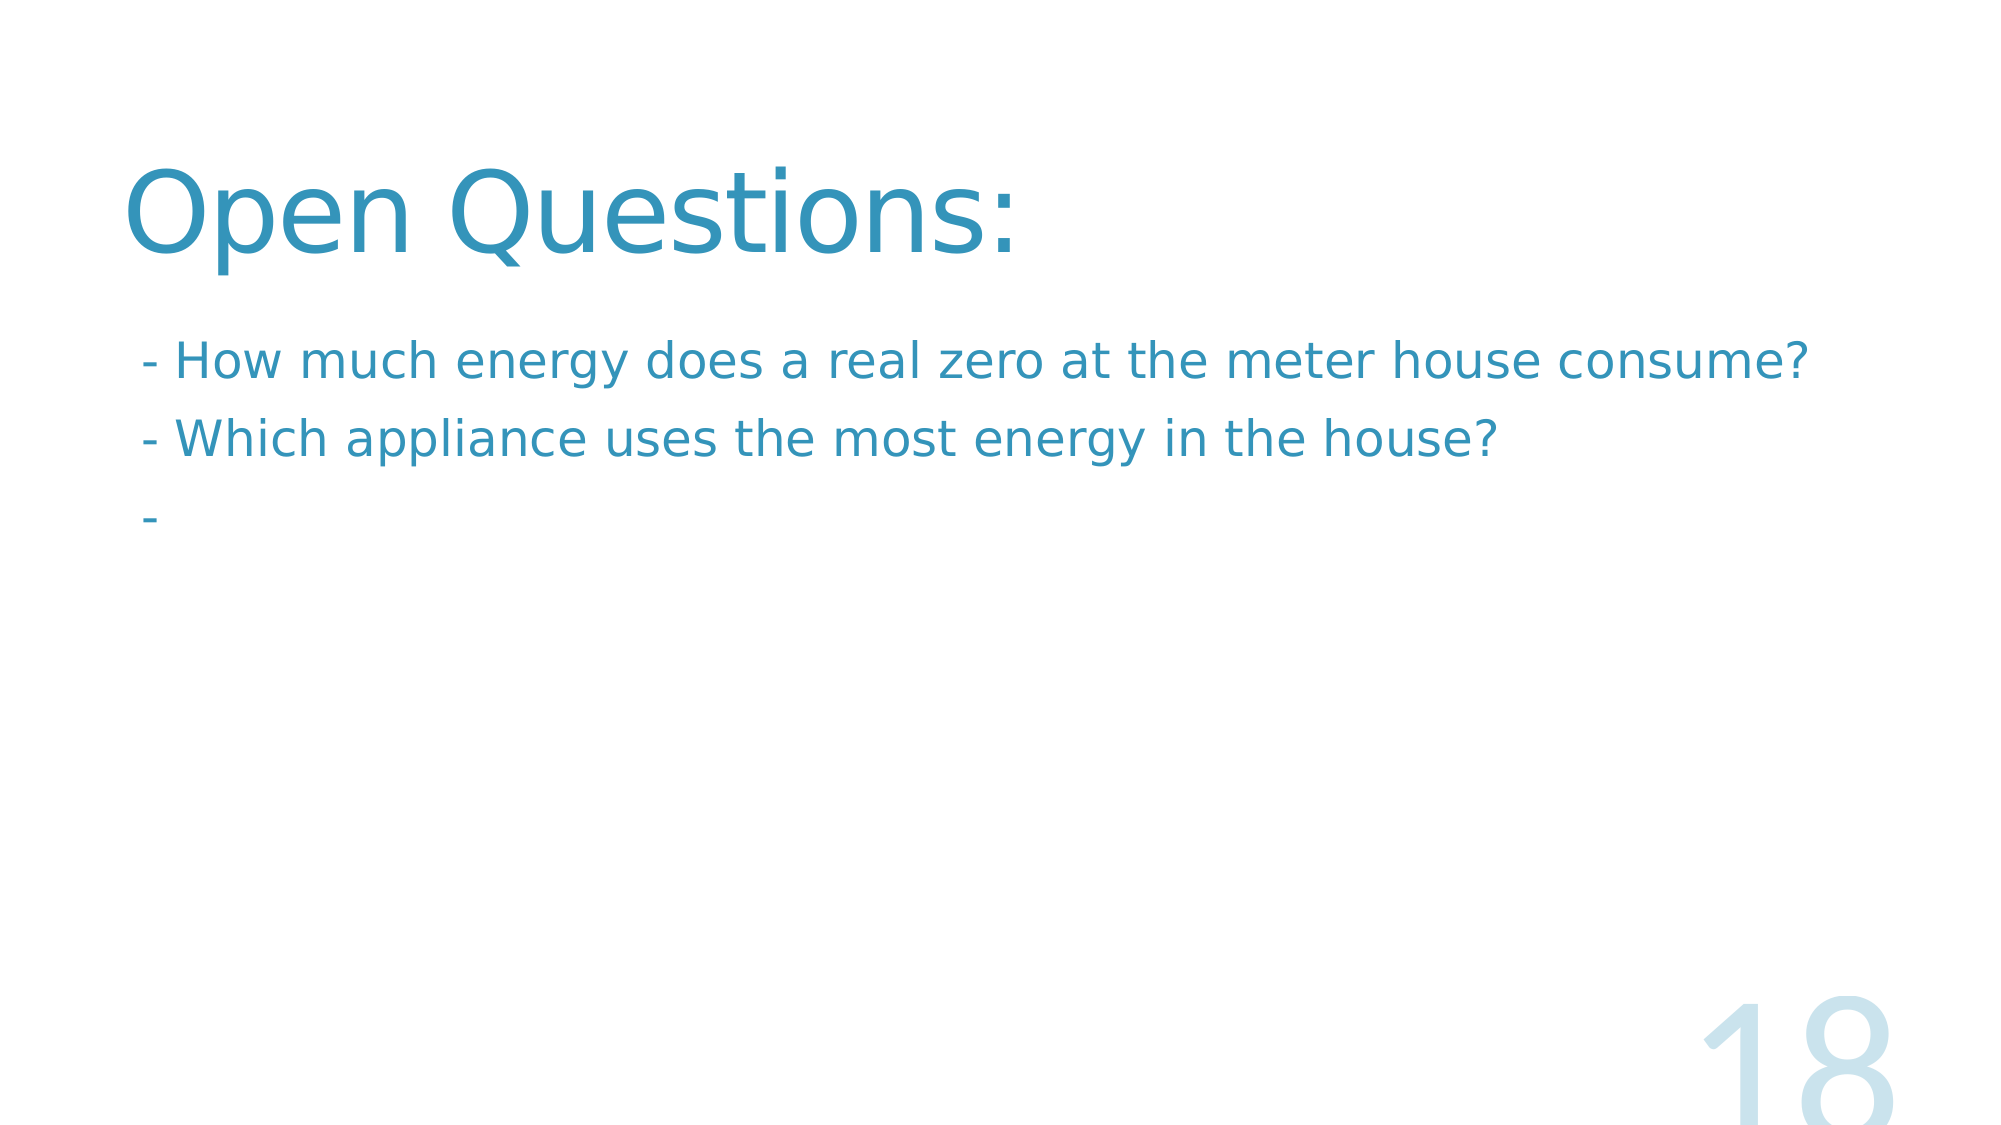

# Open Questions:
- How much energy does a real zero at the meter house consume?
- Which appliance uses the most energy in the house?
-
18